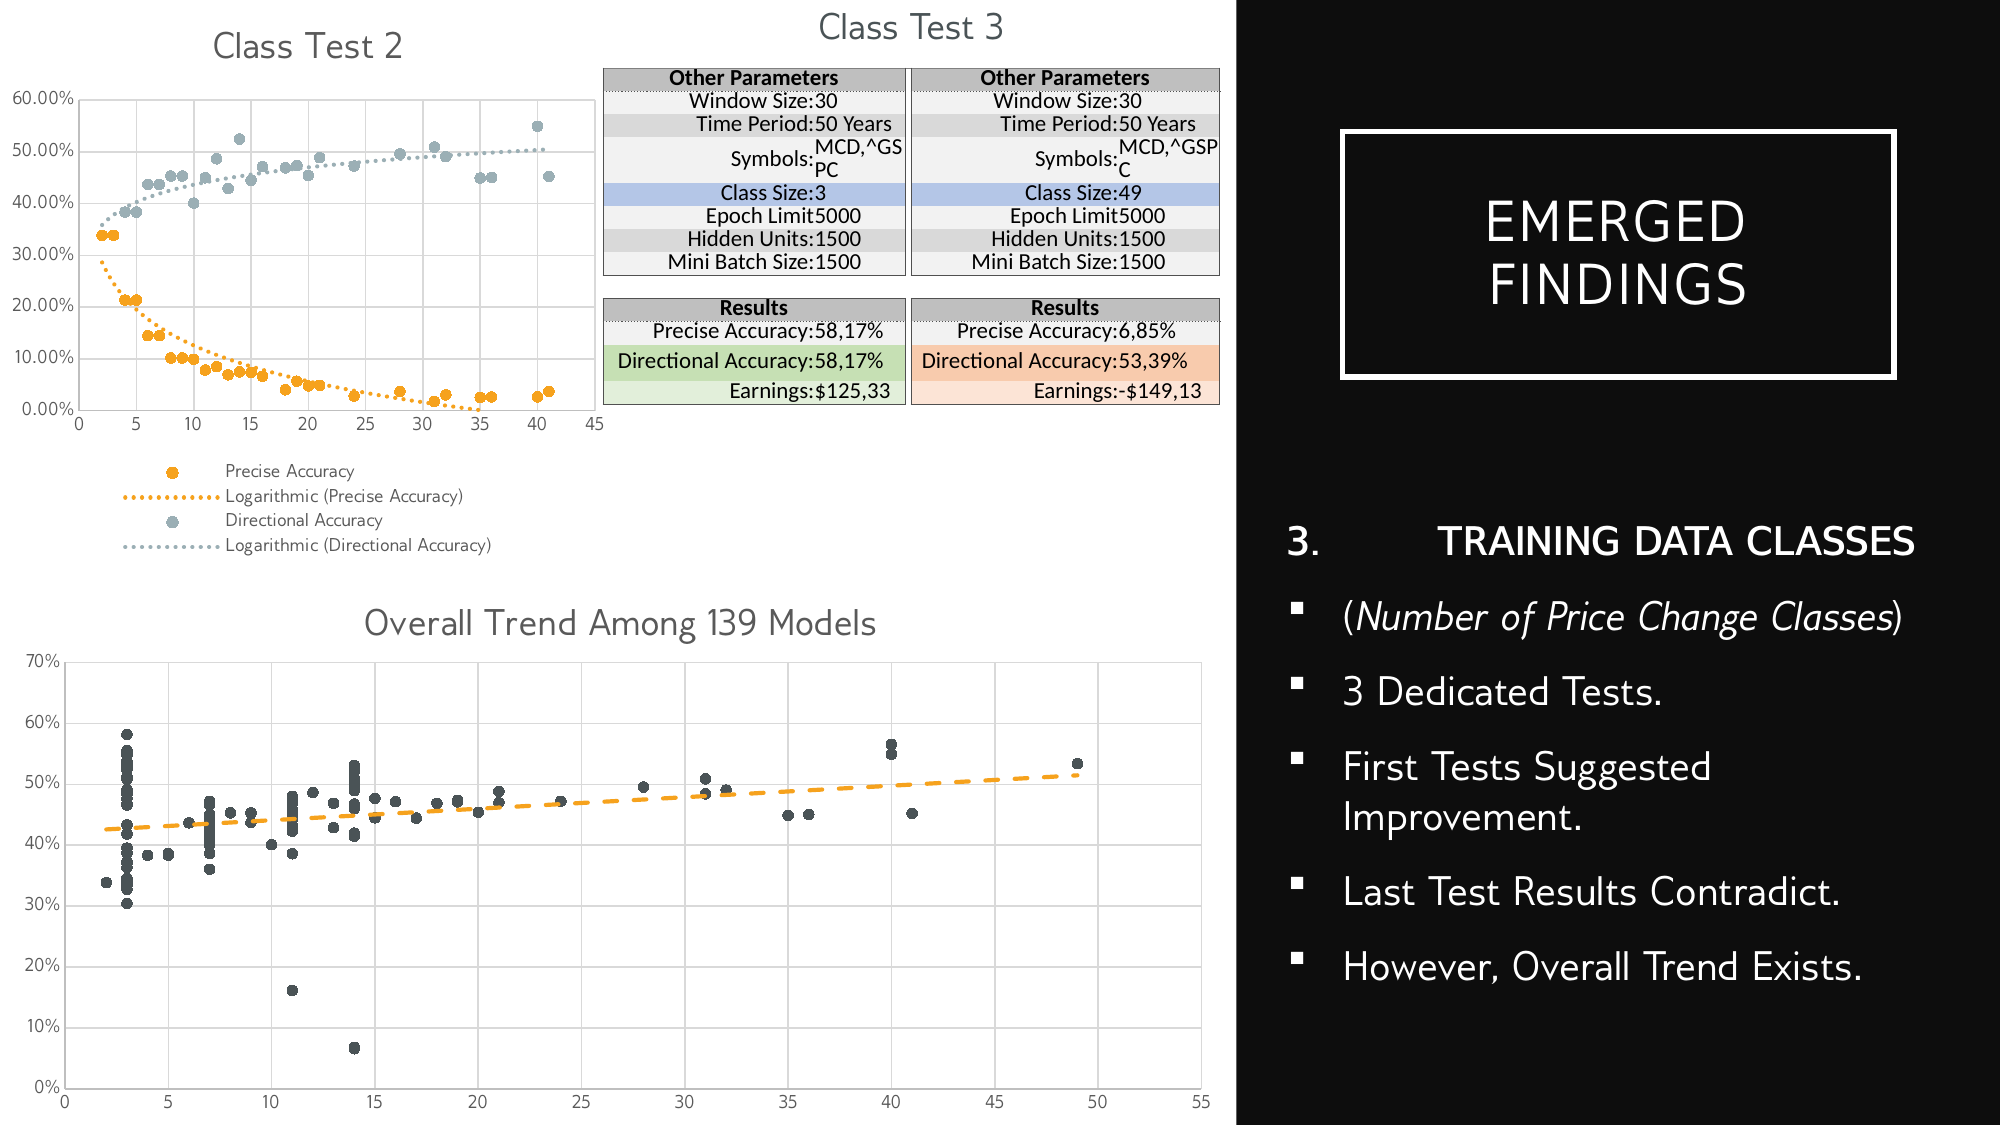

### Chart: Class Test 2

| Category | Precise Accuracy | Directional Accuracy |
|---|---|---|
| Class Test 3 |  |  |  |  |
| --- | --- | --- | --- | --- |
|  |  |  |  |  |
| Other Parameters |  |  | Other Parameters |  |
| Window Size: | 30 |  | Window Size: | 30 |
| Time Period: | 50 Years |  | Time Period: | 50 Years |
| Symbols: | MCD,^GSPC |  | Symbols: | MCD,^GSPC |
| Class Size: | 3 |  | Class Size: | 49 |
| Epoch Limit | 5000 |  | Epoch Limit | 5000 |
| Hidden Units: | 1500 |  | Hidden Units: | 1500 |
| Mini Batch Size: | 1500 |  | Mini Batch Size: | 1500 |
|  |  |  |  |  |
| Results |  |  | Results |  |
| Precise Accuracy: | 58,17% |  | Precise Accuracy: | 6,85% |
| Directional Accuracy: | 58,17% |  | Directional Accuracy: | 53,39% |
| Earnings: | $125,33 |  | Earnings: | -$149,13 |
# Emerged Findings
3.	TRAINING DATA CLASSES
(Number of Price Change Classes)
3 Dedicated Tests.
First Tests Suggested Improvement.
Last Test Results Contradict.
However, Overall Trend Exists.

### Chart: Overall Trend Among 139 Models

| Category |  |
|---|---|